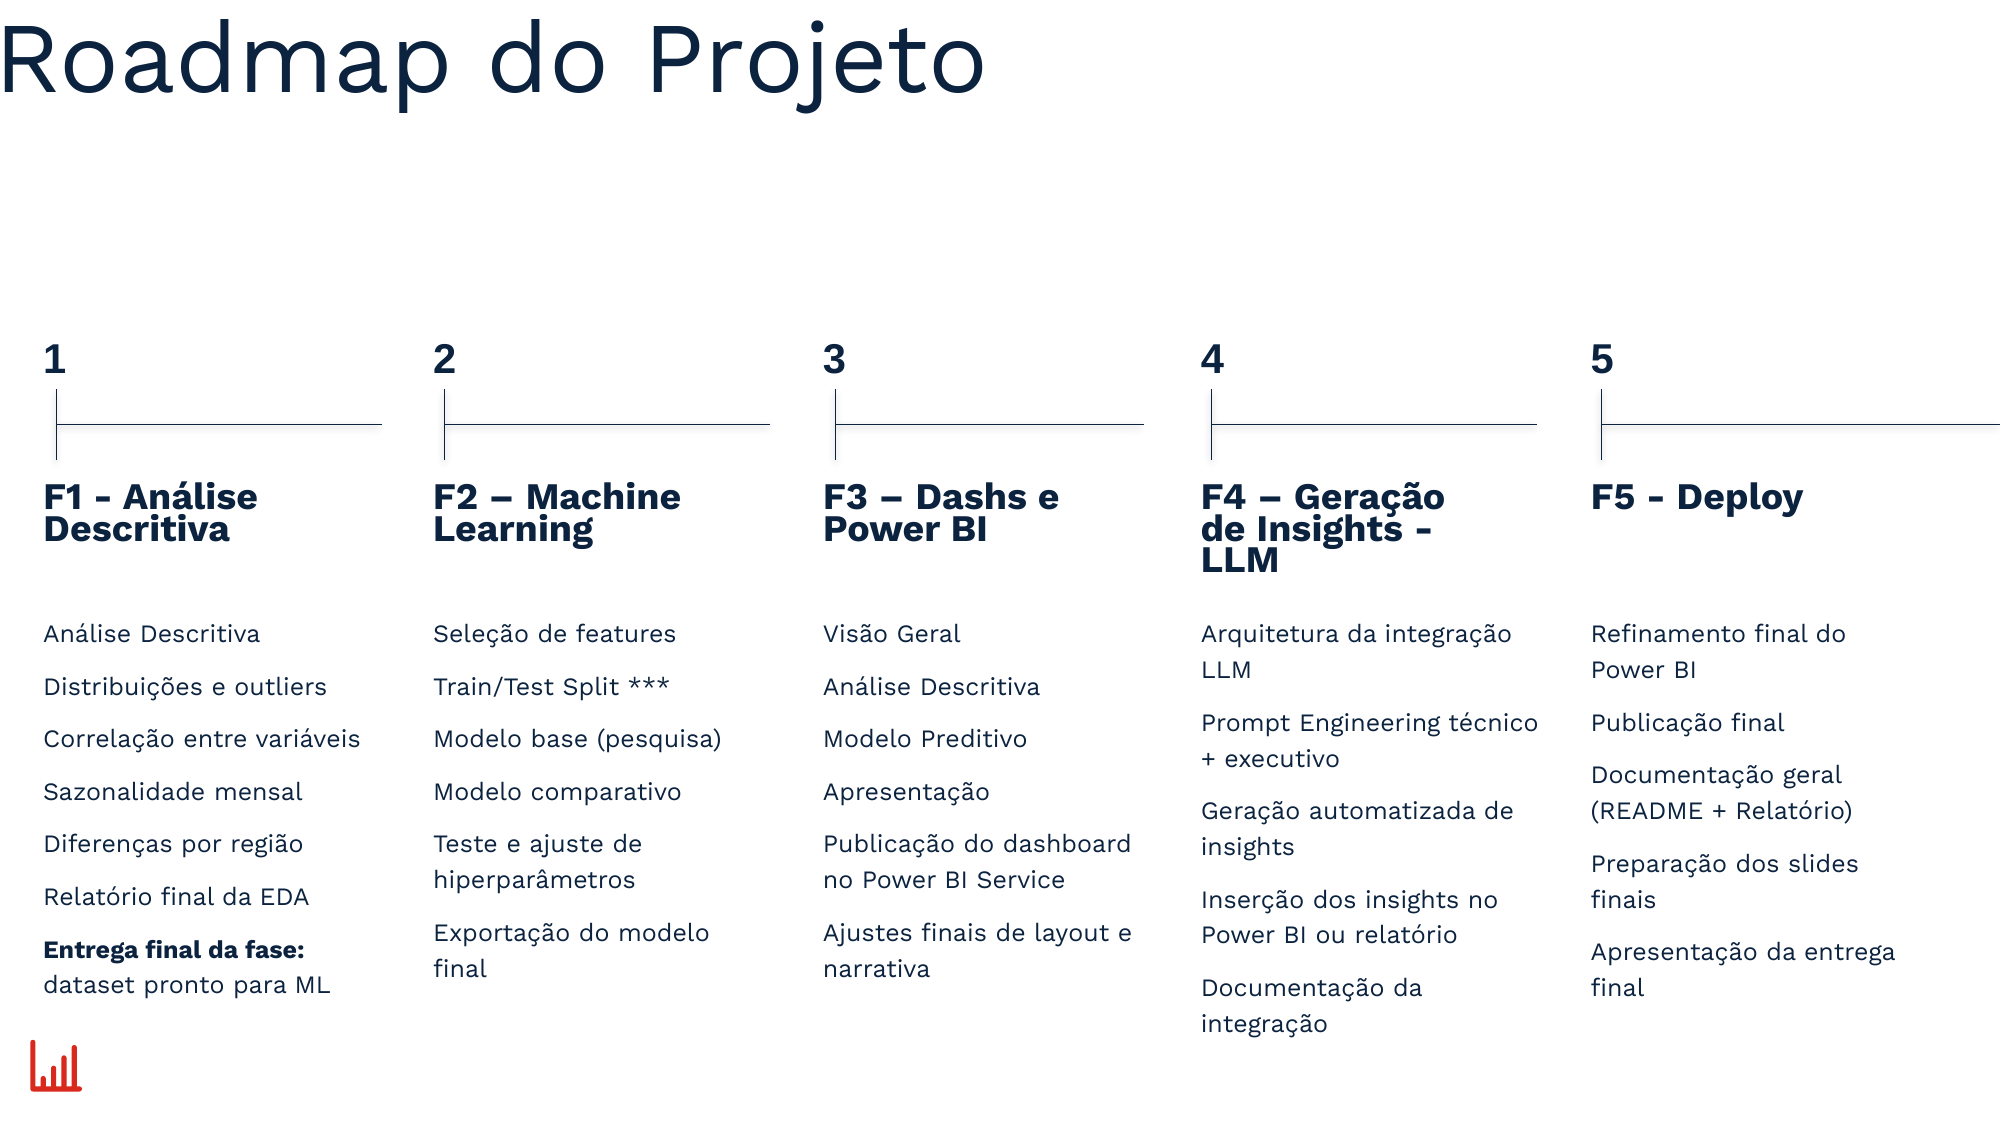

Roadmap do Projeto
1
2
3
4
5
F1 - Análise Descritiva
F2 – Machine Learning
F3 – Dashs e Power BI
F4 – Geração de Insights - LLM
F5 - Deploy
Análise Descritiva
Distribuições e outliers
Correlação entre variáveis
Sazonalidade mensal
Diferenças por região
Relatório final da EDA
Entrega final da fase: dataset pronto para ML

Seleção de features
Train/Test Split ***
Modelo base (pesquisa)
Modelo comparativo
Teste e ajuste de hiperparâmetros
Exportação do modelo final
Visão Geral
Análise Descritiva
Modelo Preditivo
Apresentação
Publicação do dashboard no Power BI Service
Ajustes finais de layout e narrativa
Arquitetura da integração LLM
Prompt Engineering técnico + executivo
Geração automatizada de insights
Inserção dos insights no Power BI ou relatório
Documentação da integração
Refinamento final do Power BI
Publicação final
Documentação geral (README + Relatório)
Preparação dos slides finais
Apresentação da entrega final